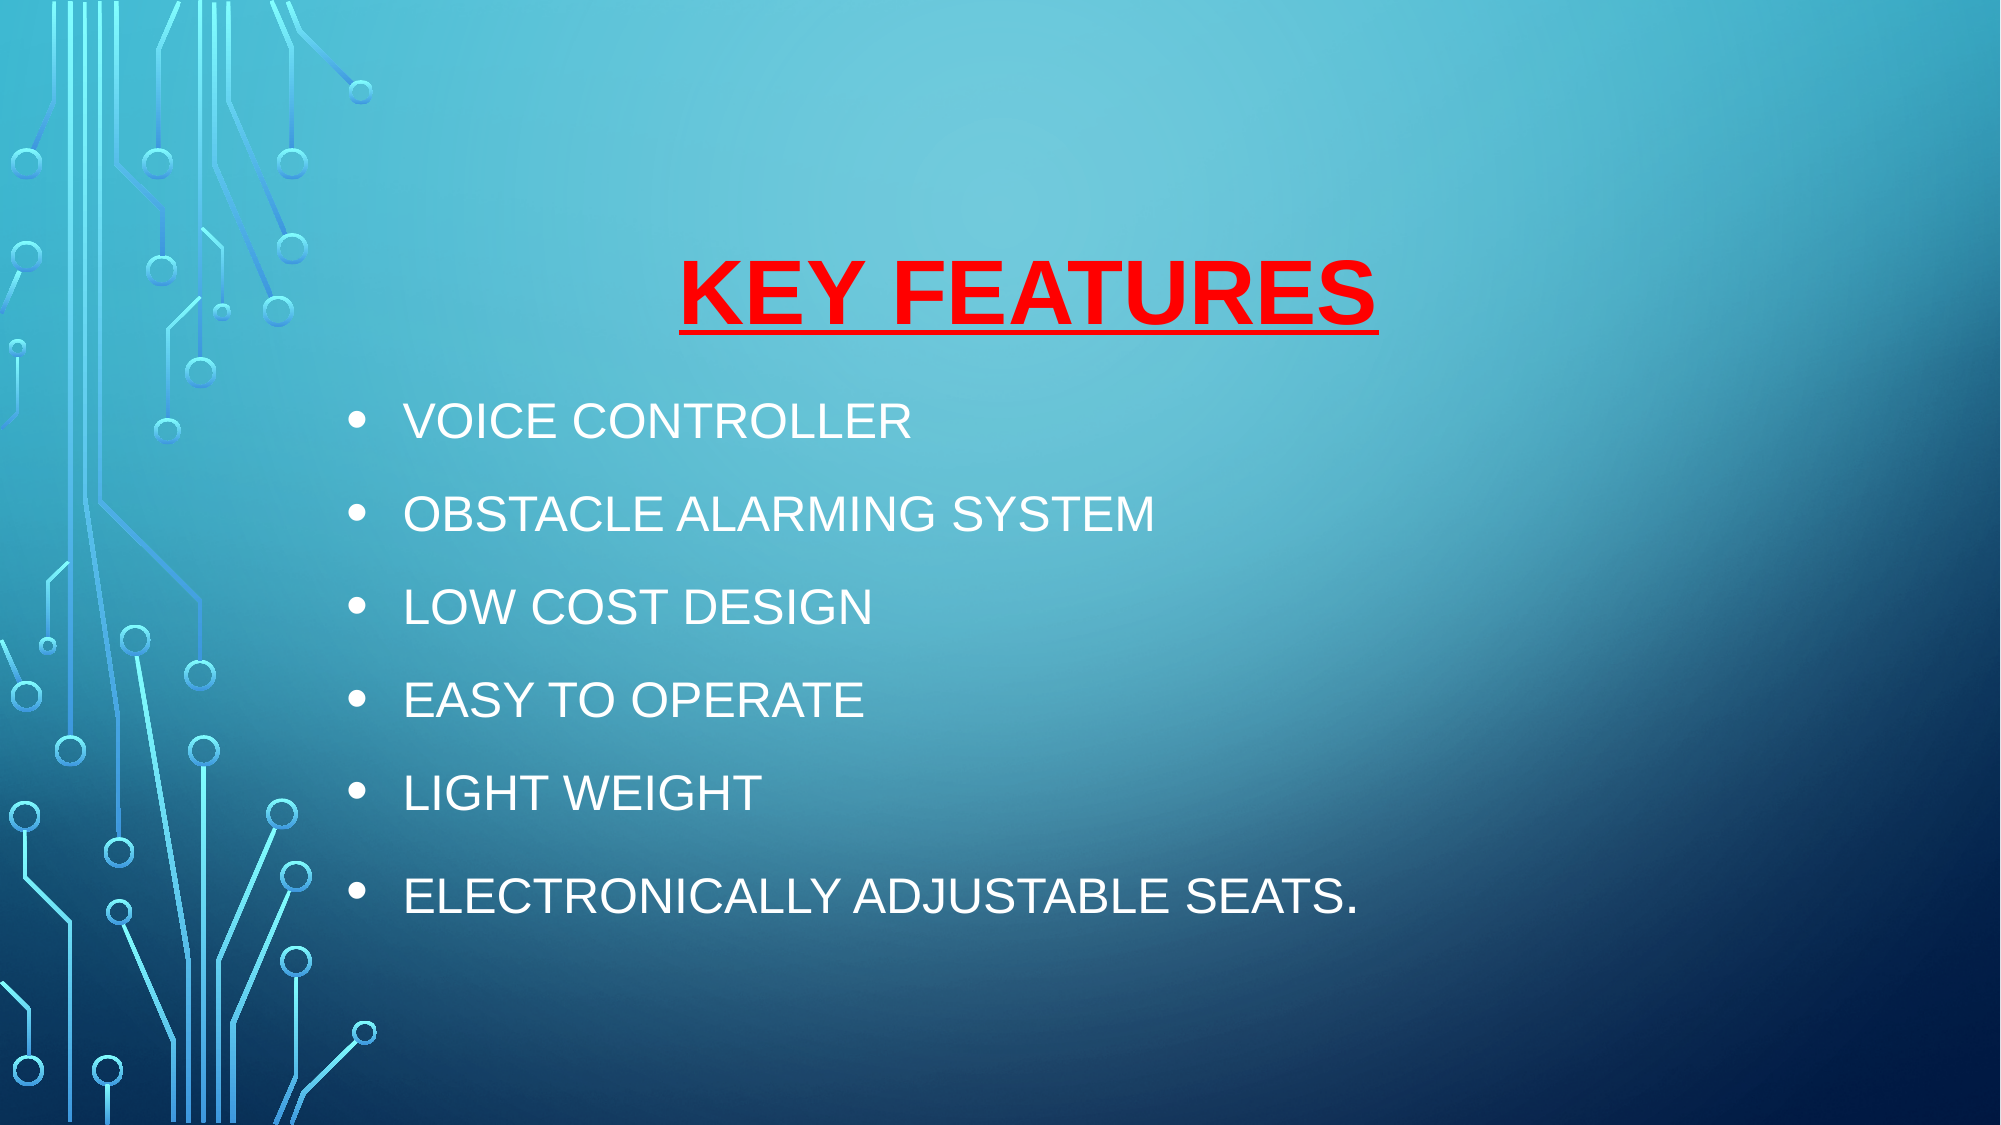

# KEY FEATURES
Voice controller
Obstacle ALARMING SYSTEM
Low cost design
Easy to operate
Light weight
electronically adjustable seats.